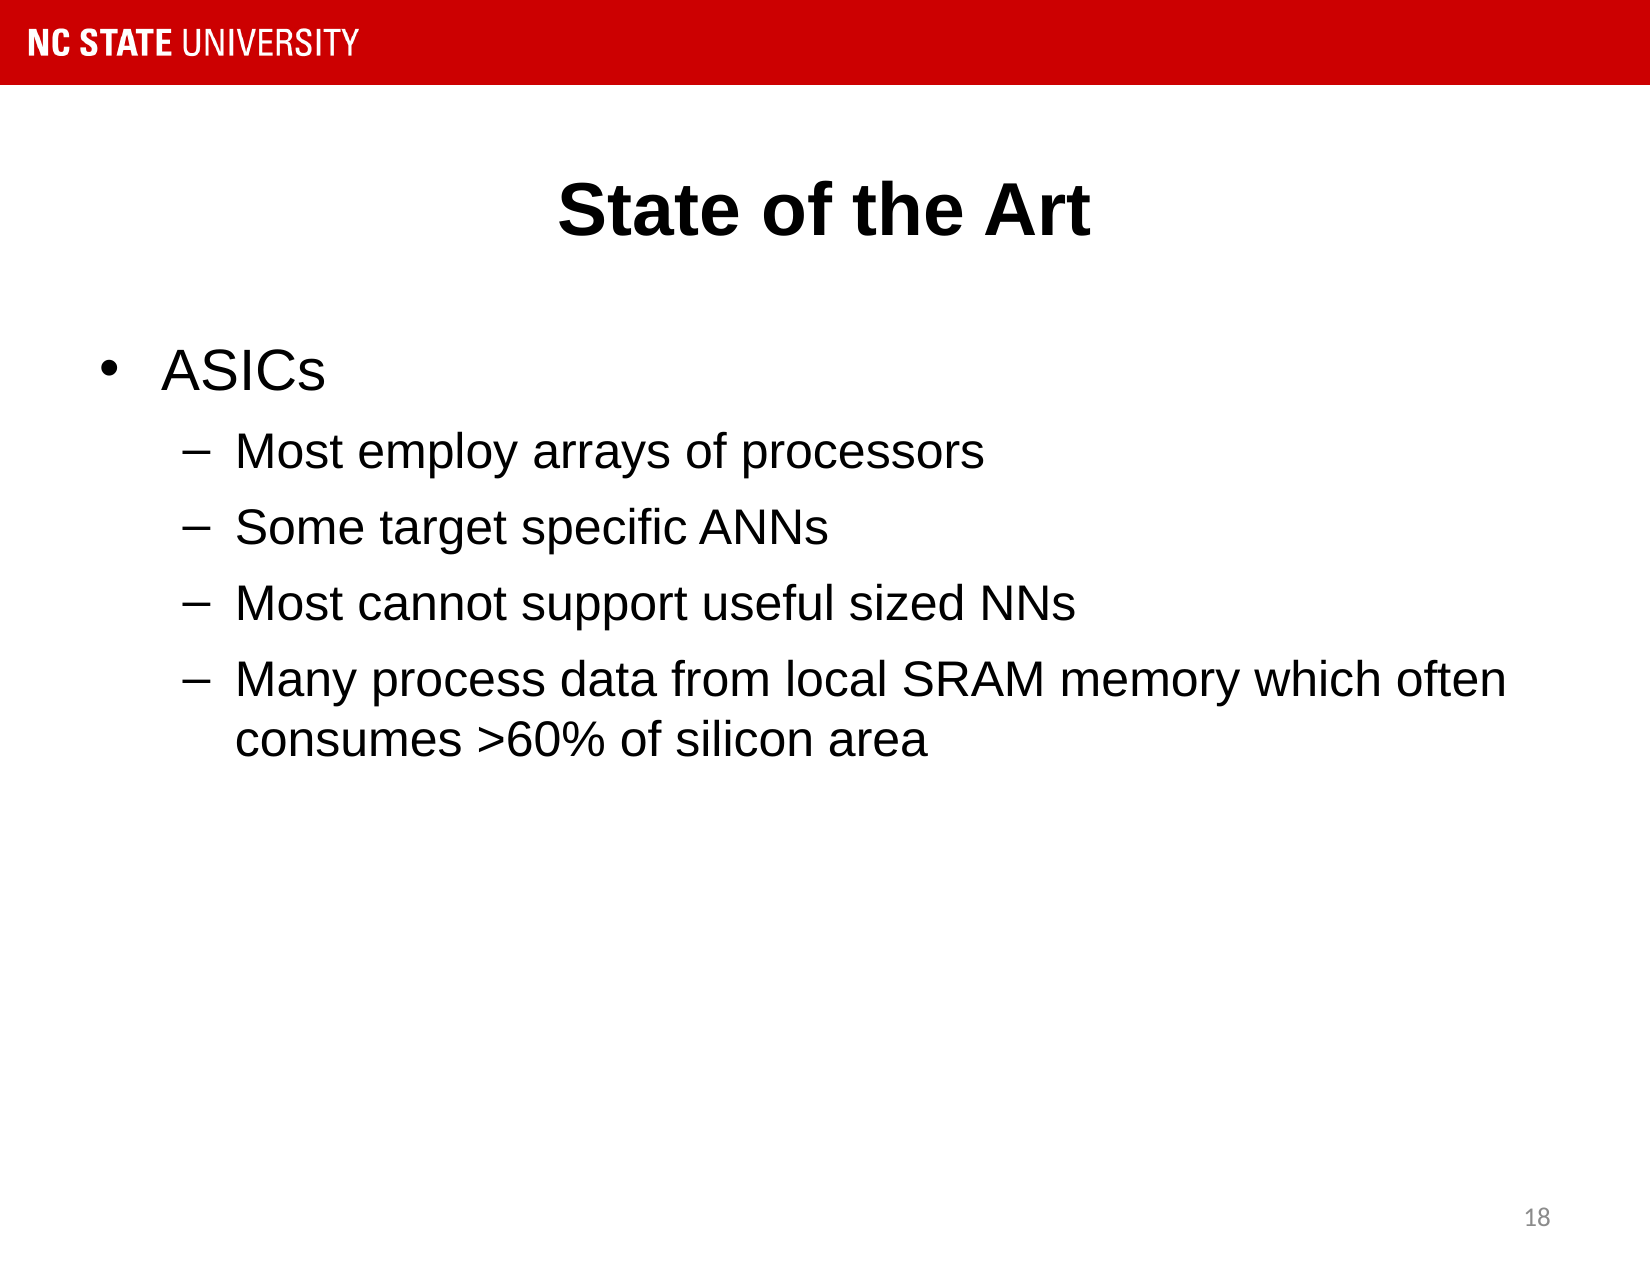

# State of the Art
ASICs
Most employ arrays of processors
Some target specific ANNs
Most cannot support useful sized NNs
Many process data from local SRAM memory which often consumes >60% of silicon area
18